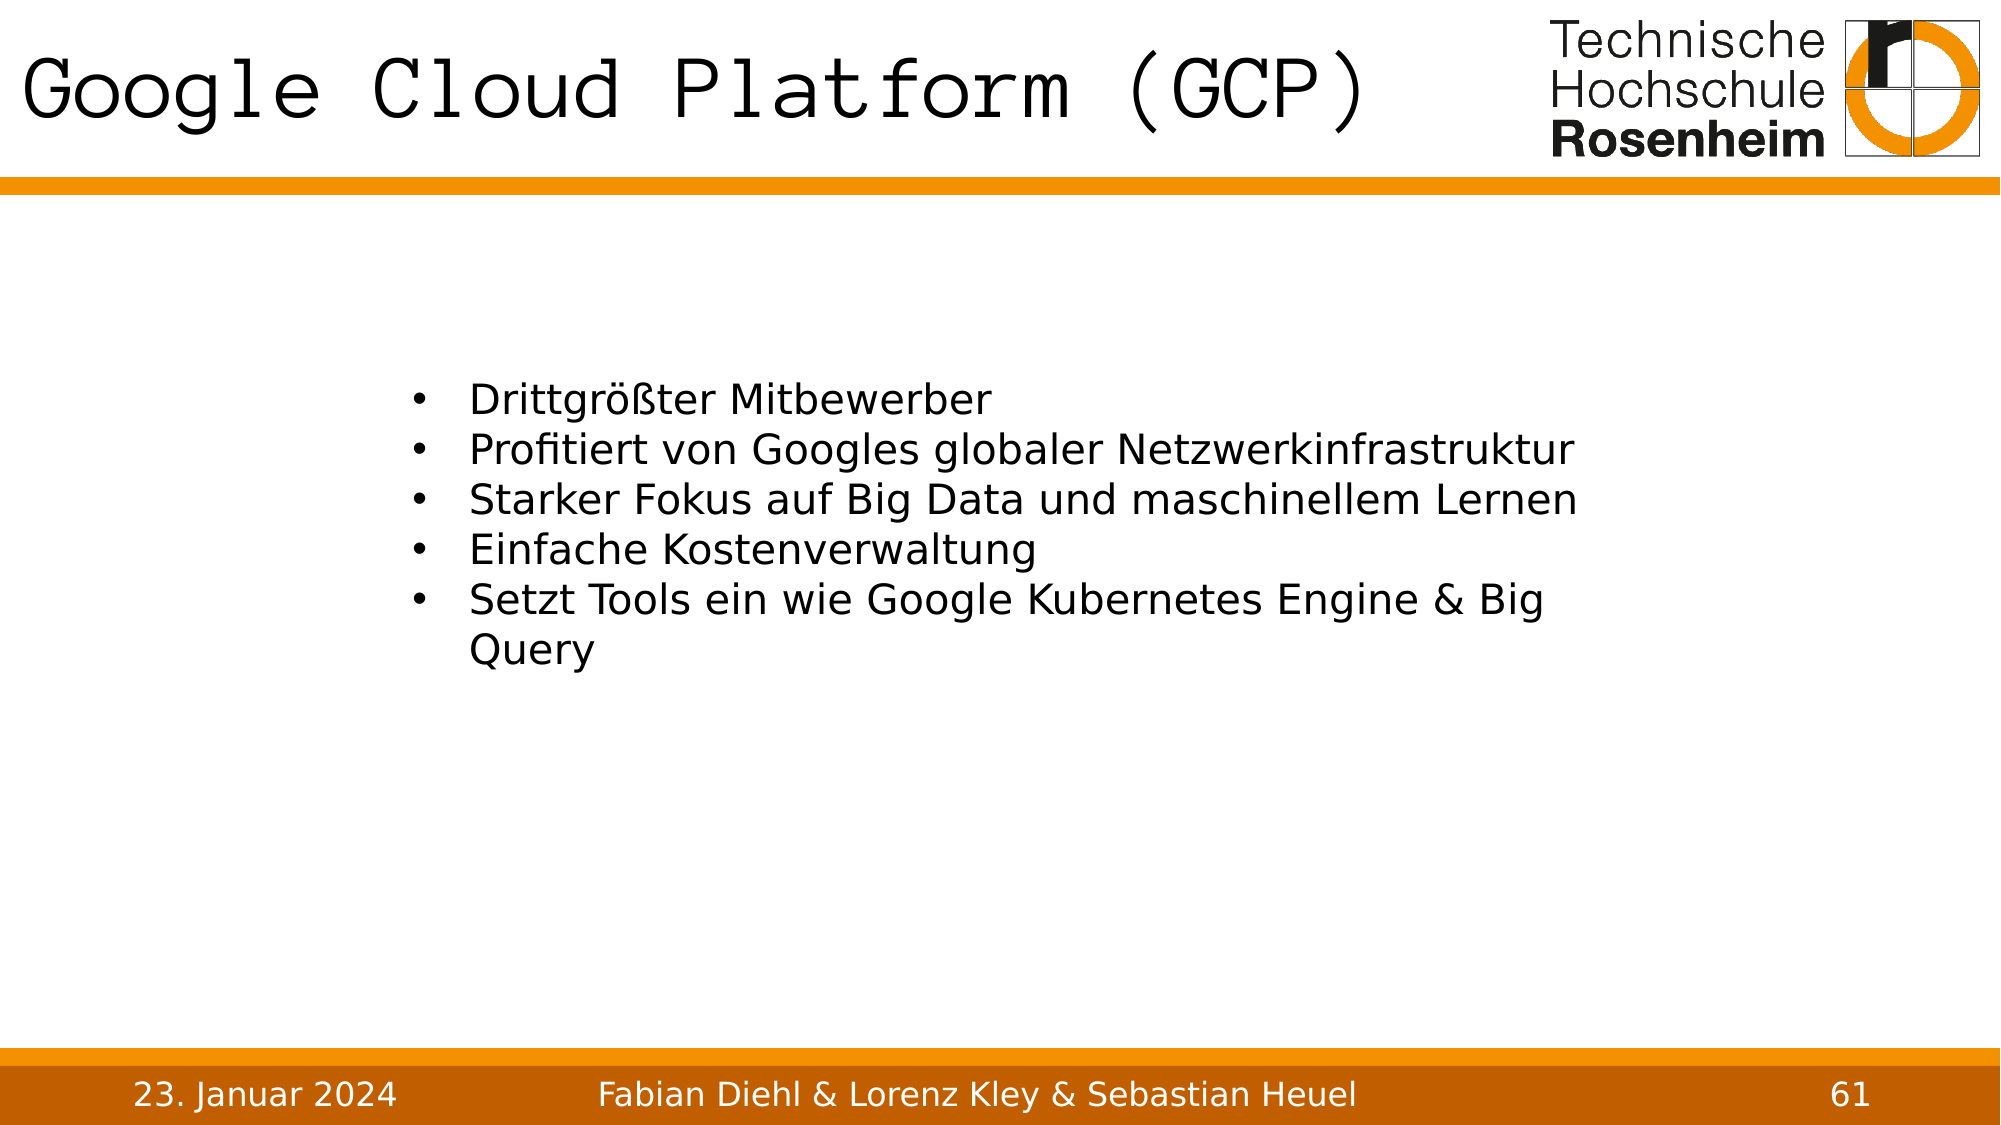

# Google Cloud Platform (GCP)
Drittgrößter Mitbewerber
Profitiert von Googles globaler Netzwerkinfrastruktur
Starker Fokus auf Big Data und maschinellem Lernen
Einfache Kostenverwaltung
Setzt Tools ein wie Google Kubernetes Engine & Big Query
23. Januar 2024
Fabian Diehl & Lorenz Kley & Sebastian Heuel
61